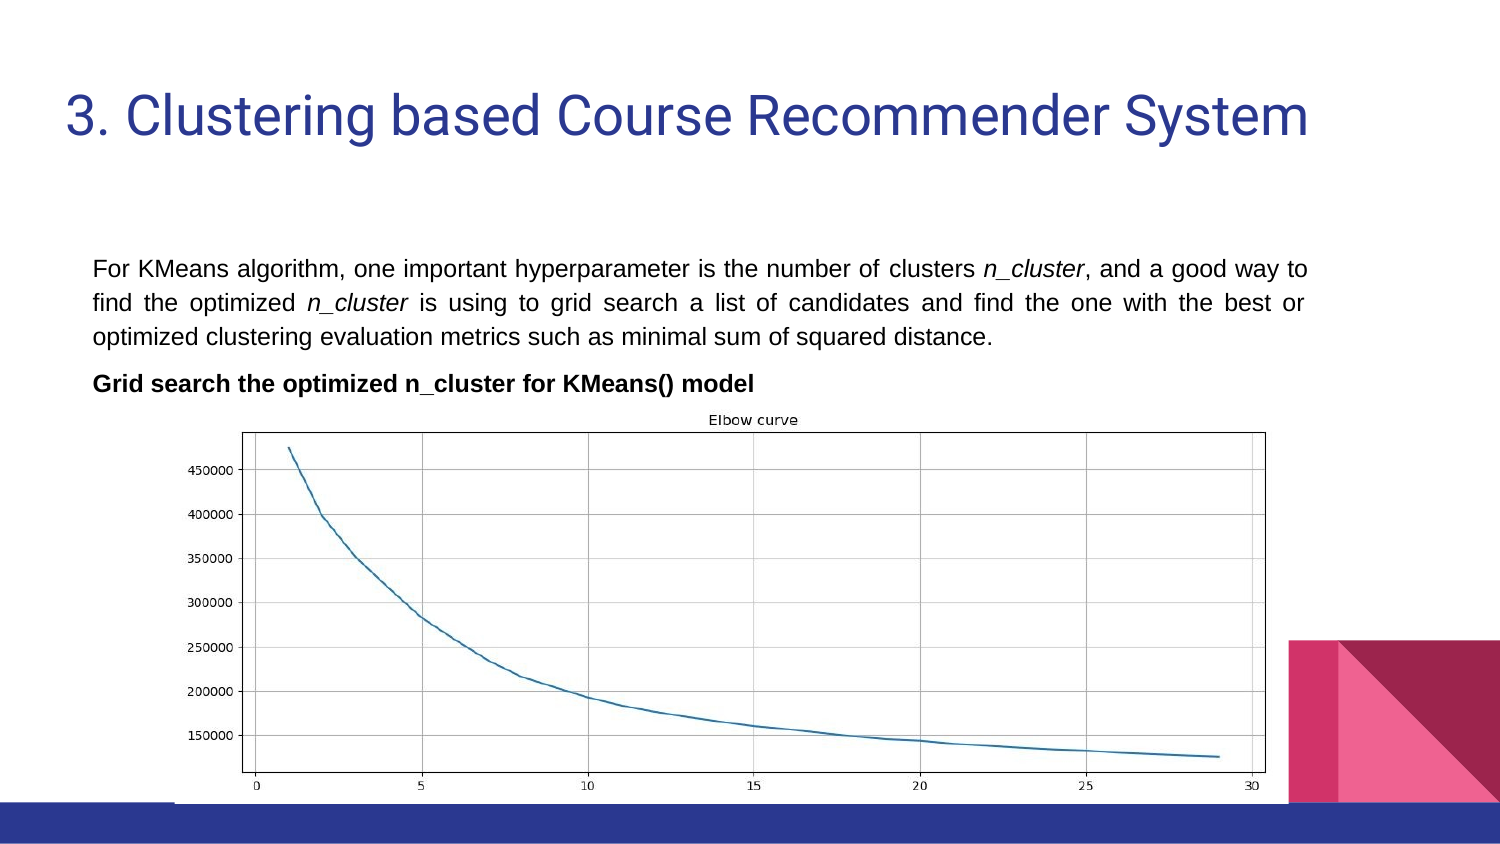

3. Clustering based Course Recommender System
For KMeans algorithm, one important hyperparameter is the number of clusters n_cluster, and a good way to  find the optimized n_cluster is using to grid search a list of candidates and find the one with the best or  optimized clustering evaluation metrics such as minimal sum of squared distance.
Grid search the optimized n_cluster for KMeans() model